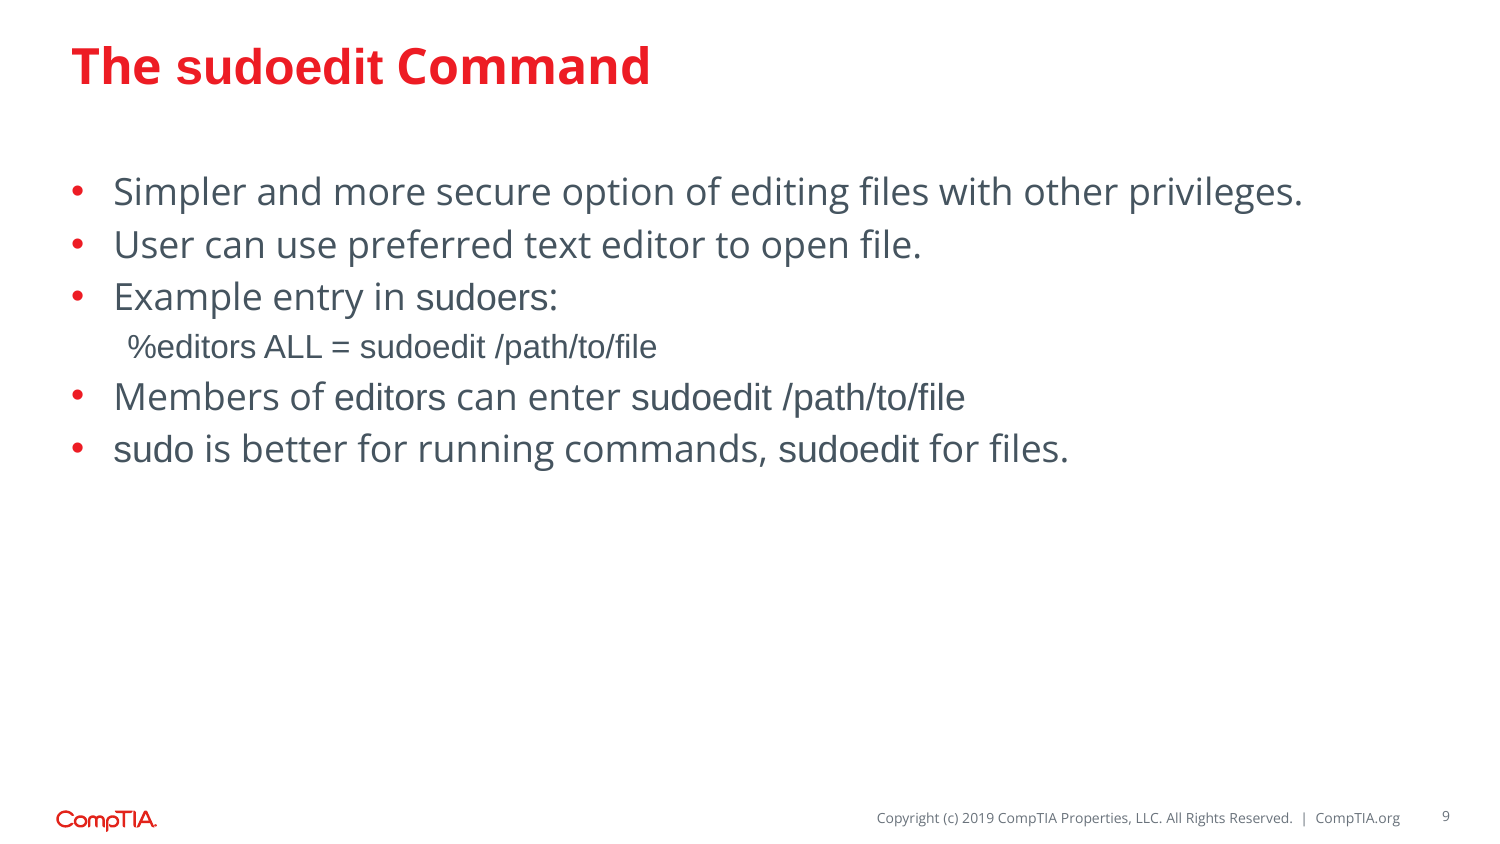

# The sudoedit Command
Simpler and more secure option of editing files with other privileges.
User can use preferred text editor to open file.
Example entry in sudoers:
%editors ALL = sudoedit /path/to/file
Members of editors can enter sudoedit /path/to/file
sudo is better for running commands, sudoedit for files.
9